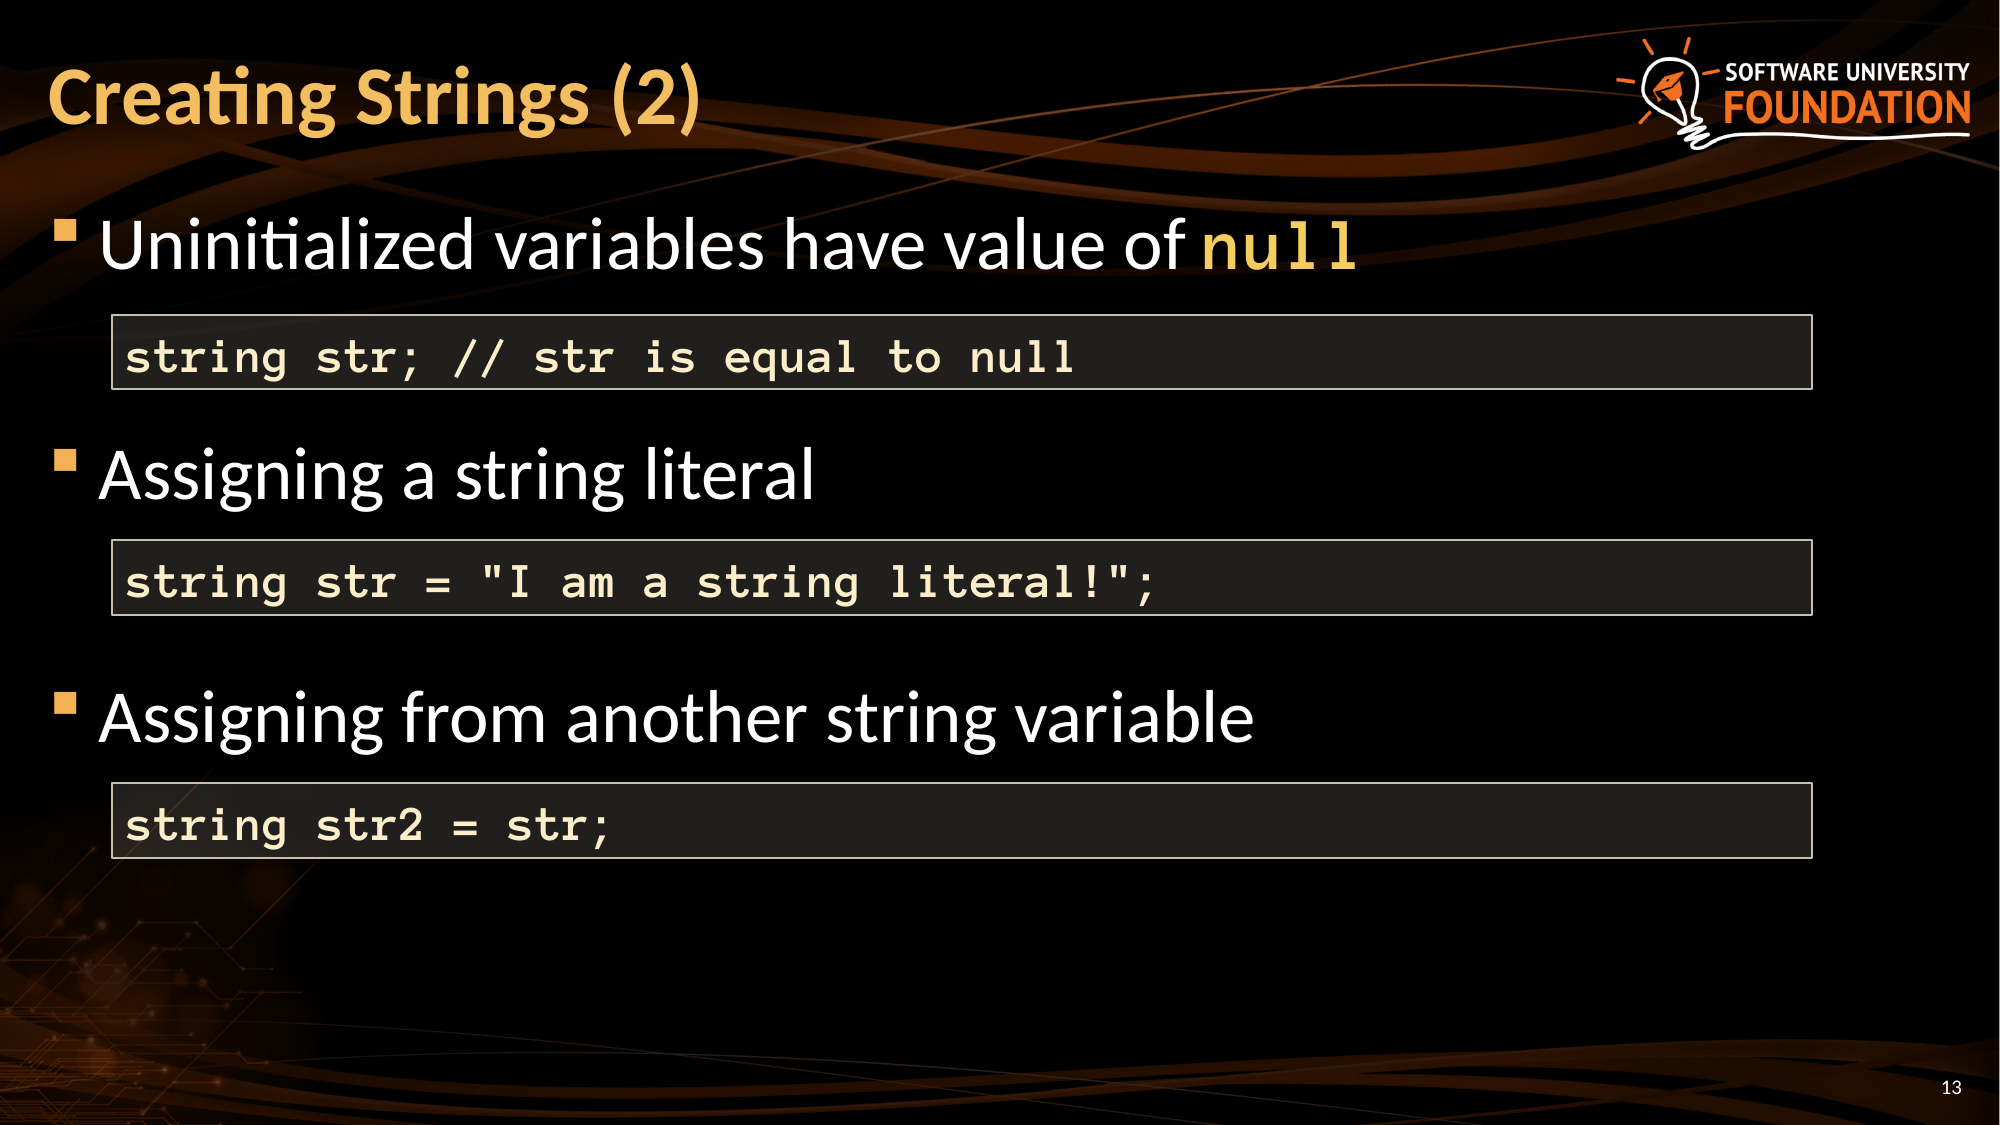

# Creating Strings (2)
Uninitialized variables have value of null

Assigning a string literal

Assigning from another string variable

string str; // str is equal to null
string str = "I am a string literal!";
string str2 = str;
13